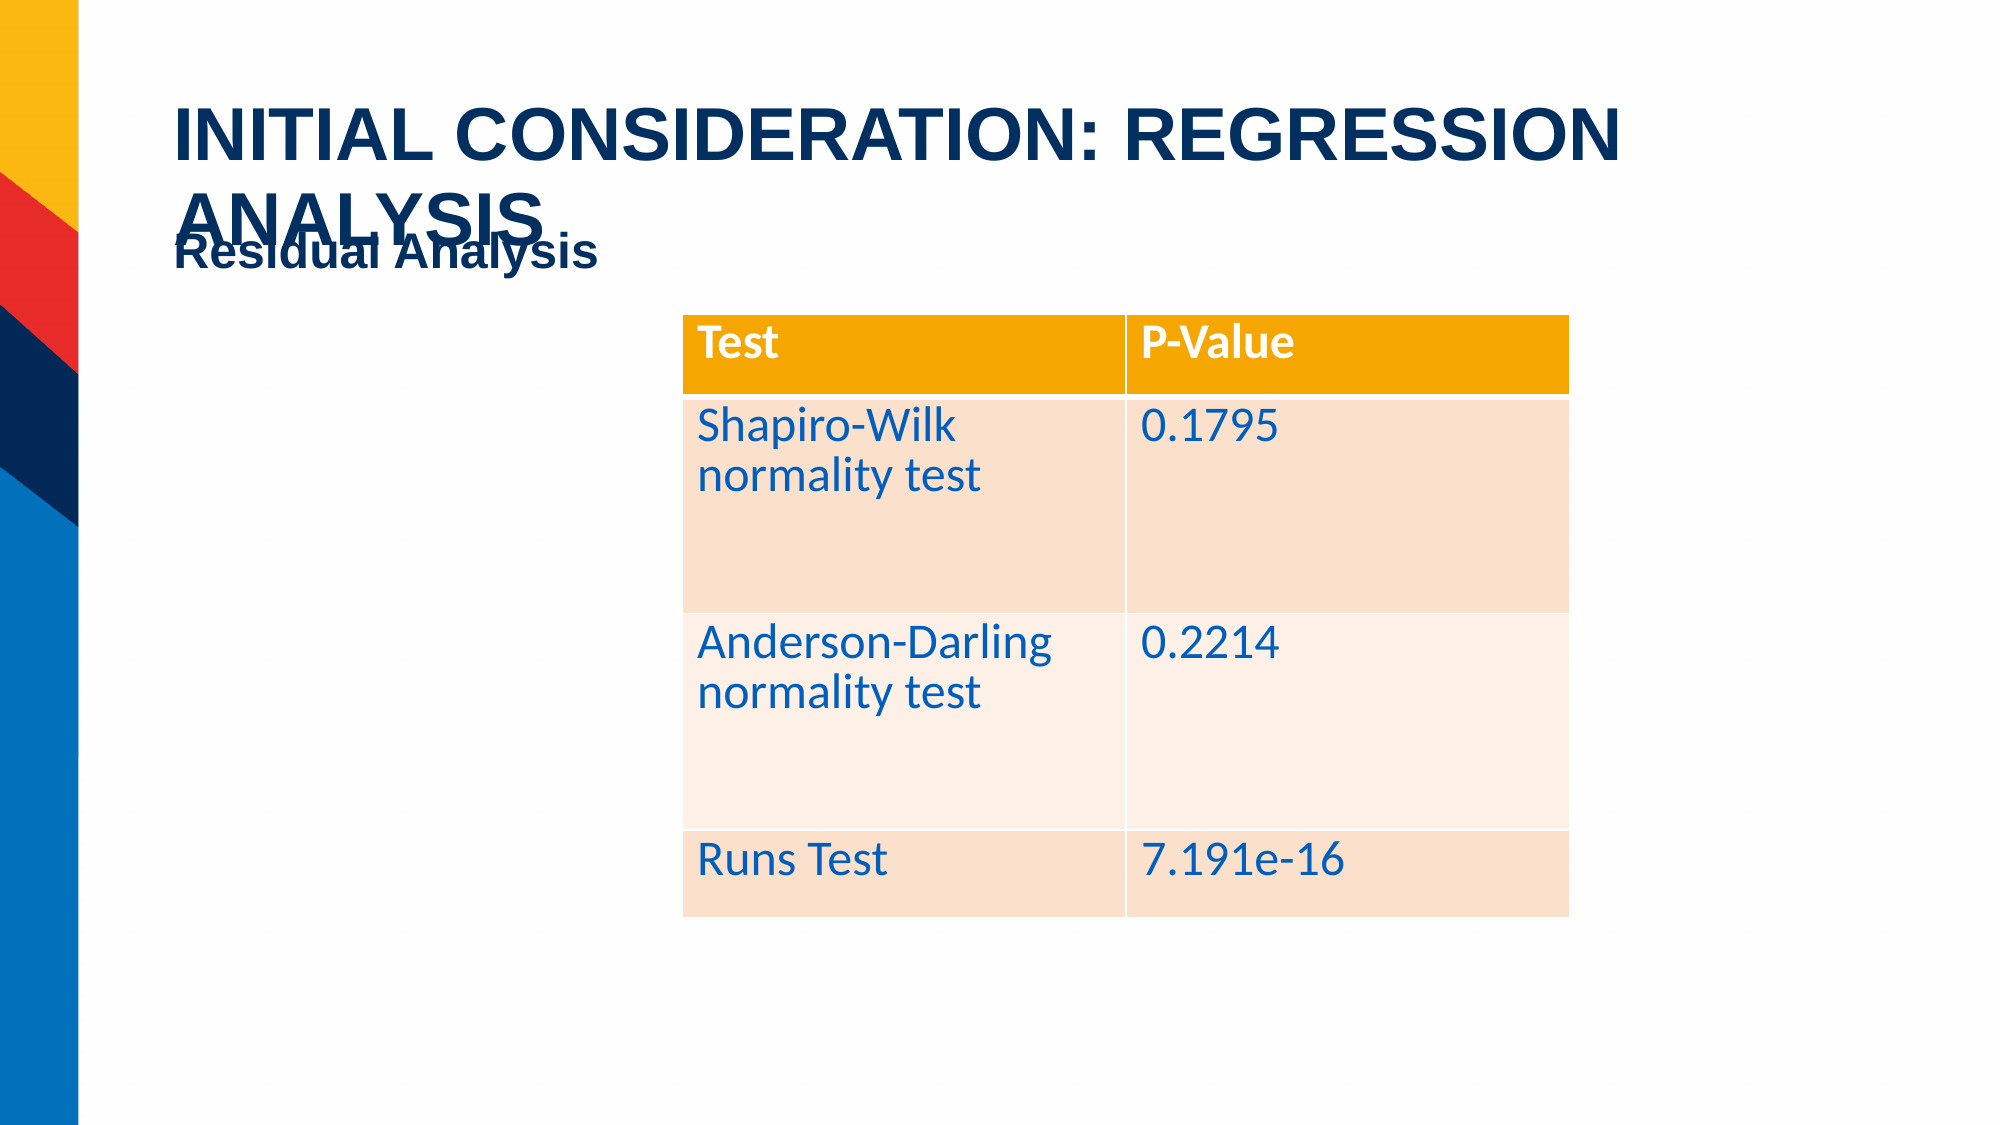

# Initial Consideration: Regression Analysis
Residual Analysis

| Test | P-Value |
| --- | --- |
| Shapiro-Wilk normality test | 0.1795 |
| Anderson-Darling normality test | 0.2214 |
| Runs Test | 7.191e-16 |